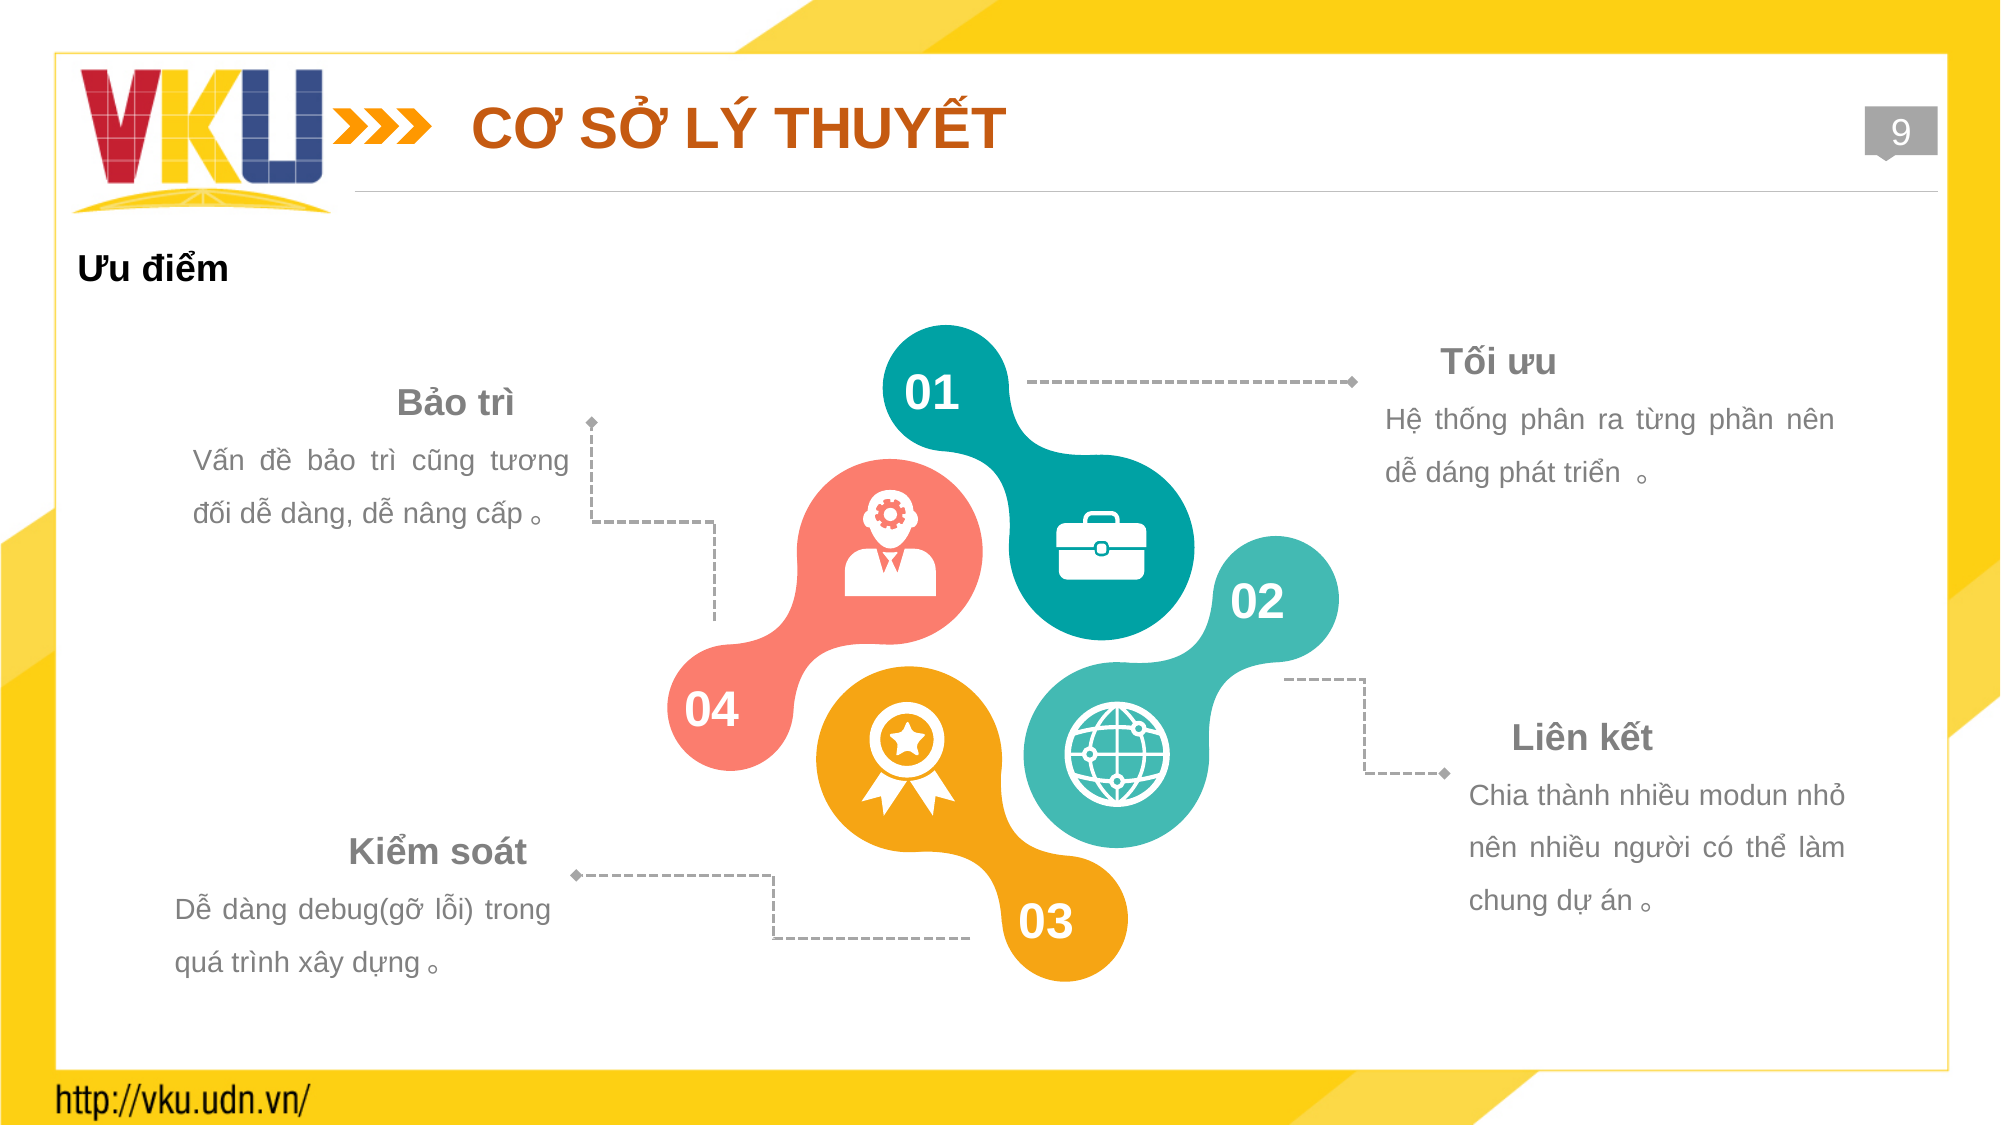

CƠ SỞ LÝ THUYẾT
9

Ưu điểm

Tối ưu
01
Bảo trì
Hệ thống phân ra từng phần nên dễ dáng phát triển 。
Vấn đề bảo trì cũng tương đối dễ dàng, dễ nâng cấp。

02

04

Liên kết
Chia thành nhiều modun nhỏ nên nhiều người có thể làm chung dự án。
Kiểm soát
Dễ dàng debug(gỡ lỗi) trong quá trình xây dựng。
03